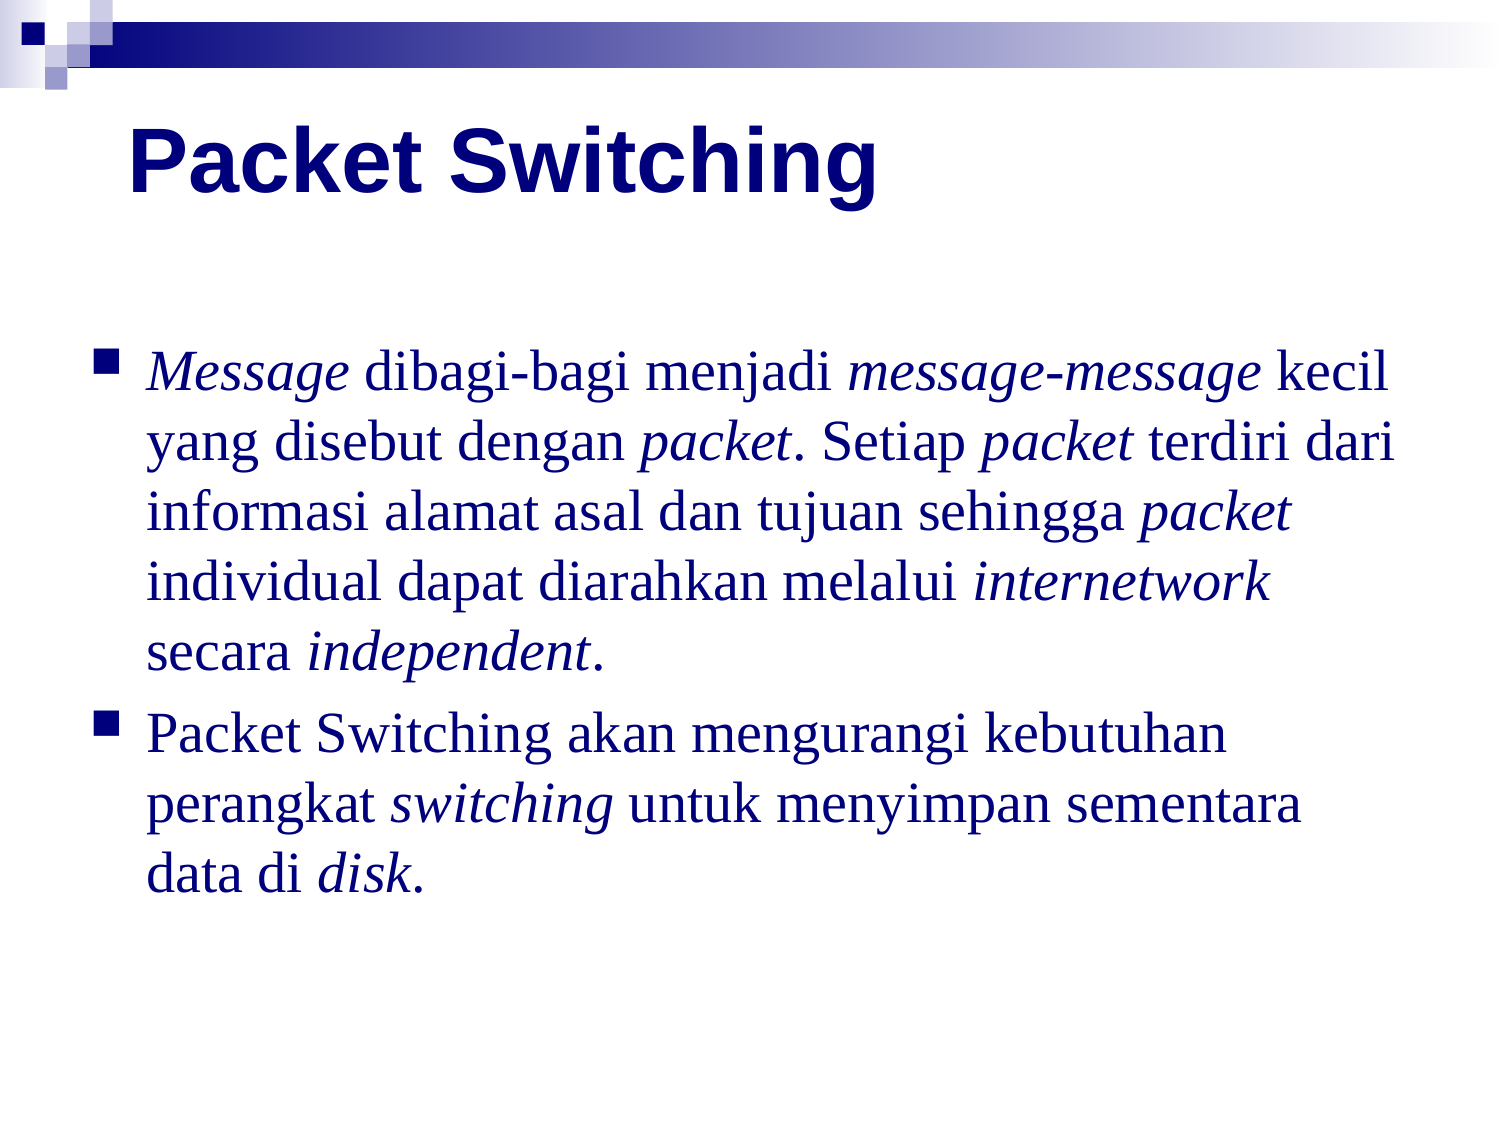

# Packet Switching
Message dibagi-bagi menjadi message-message kecil yang disebut dengan packet. Setiap packet terdiri dari informasi alamat asal dan tujuan sehingga packet individual dapat diarahkan melalui internetwork secara independent.
Packet Switching akan mengurangi kebutuhan perangkat switching untuk menyimpan sementara data di disk.